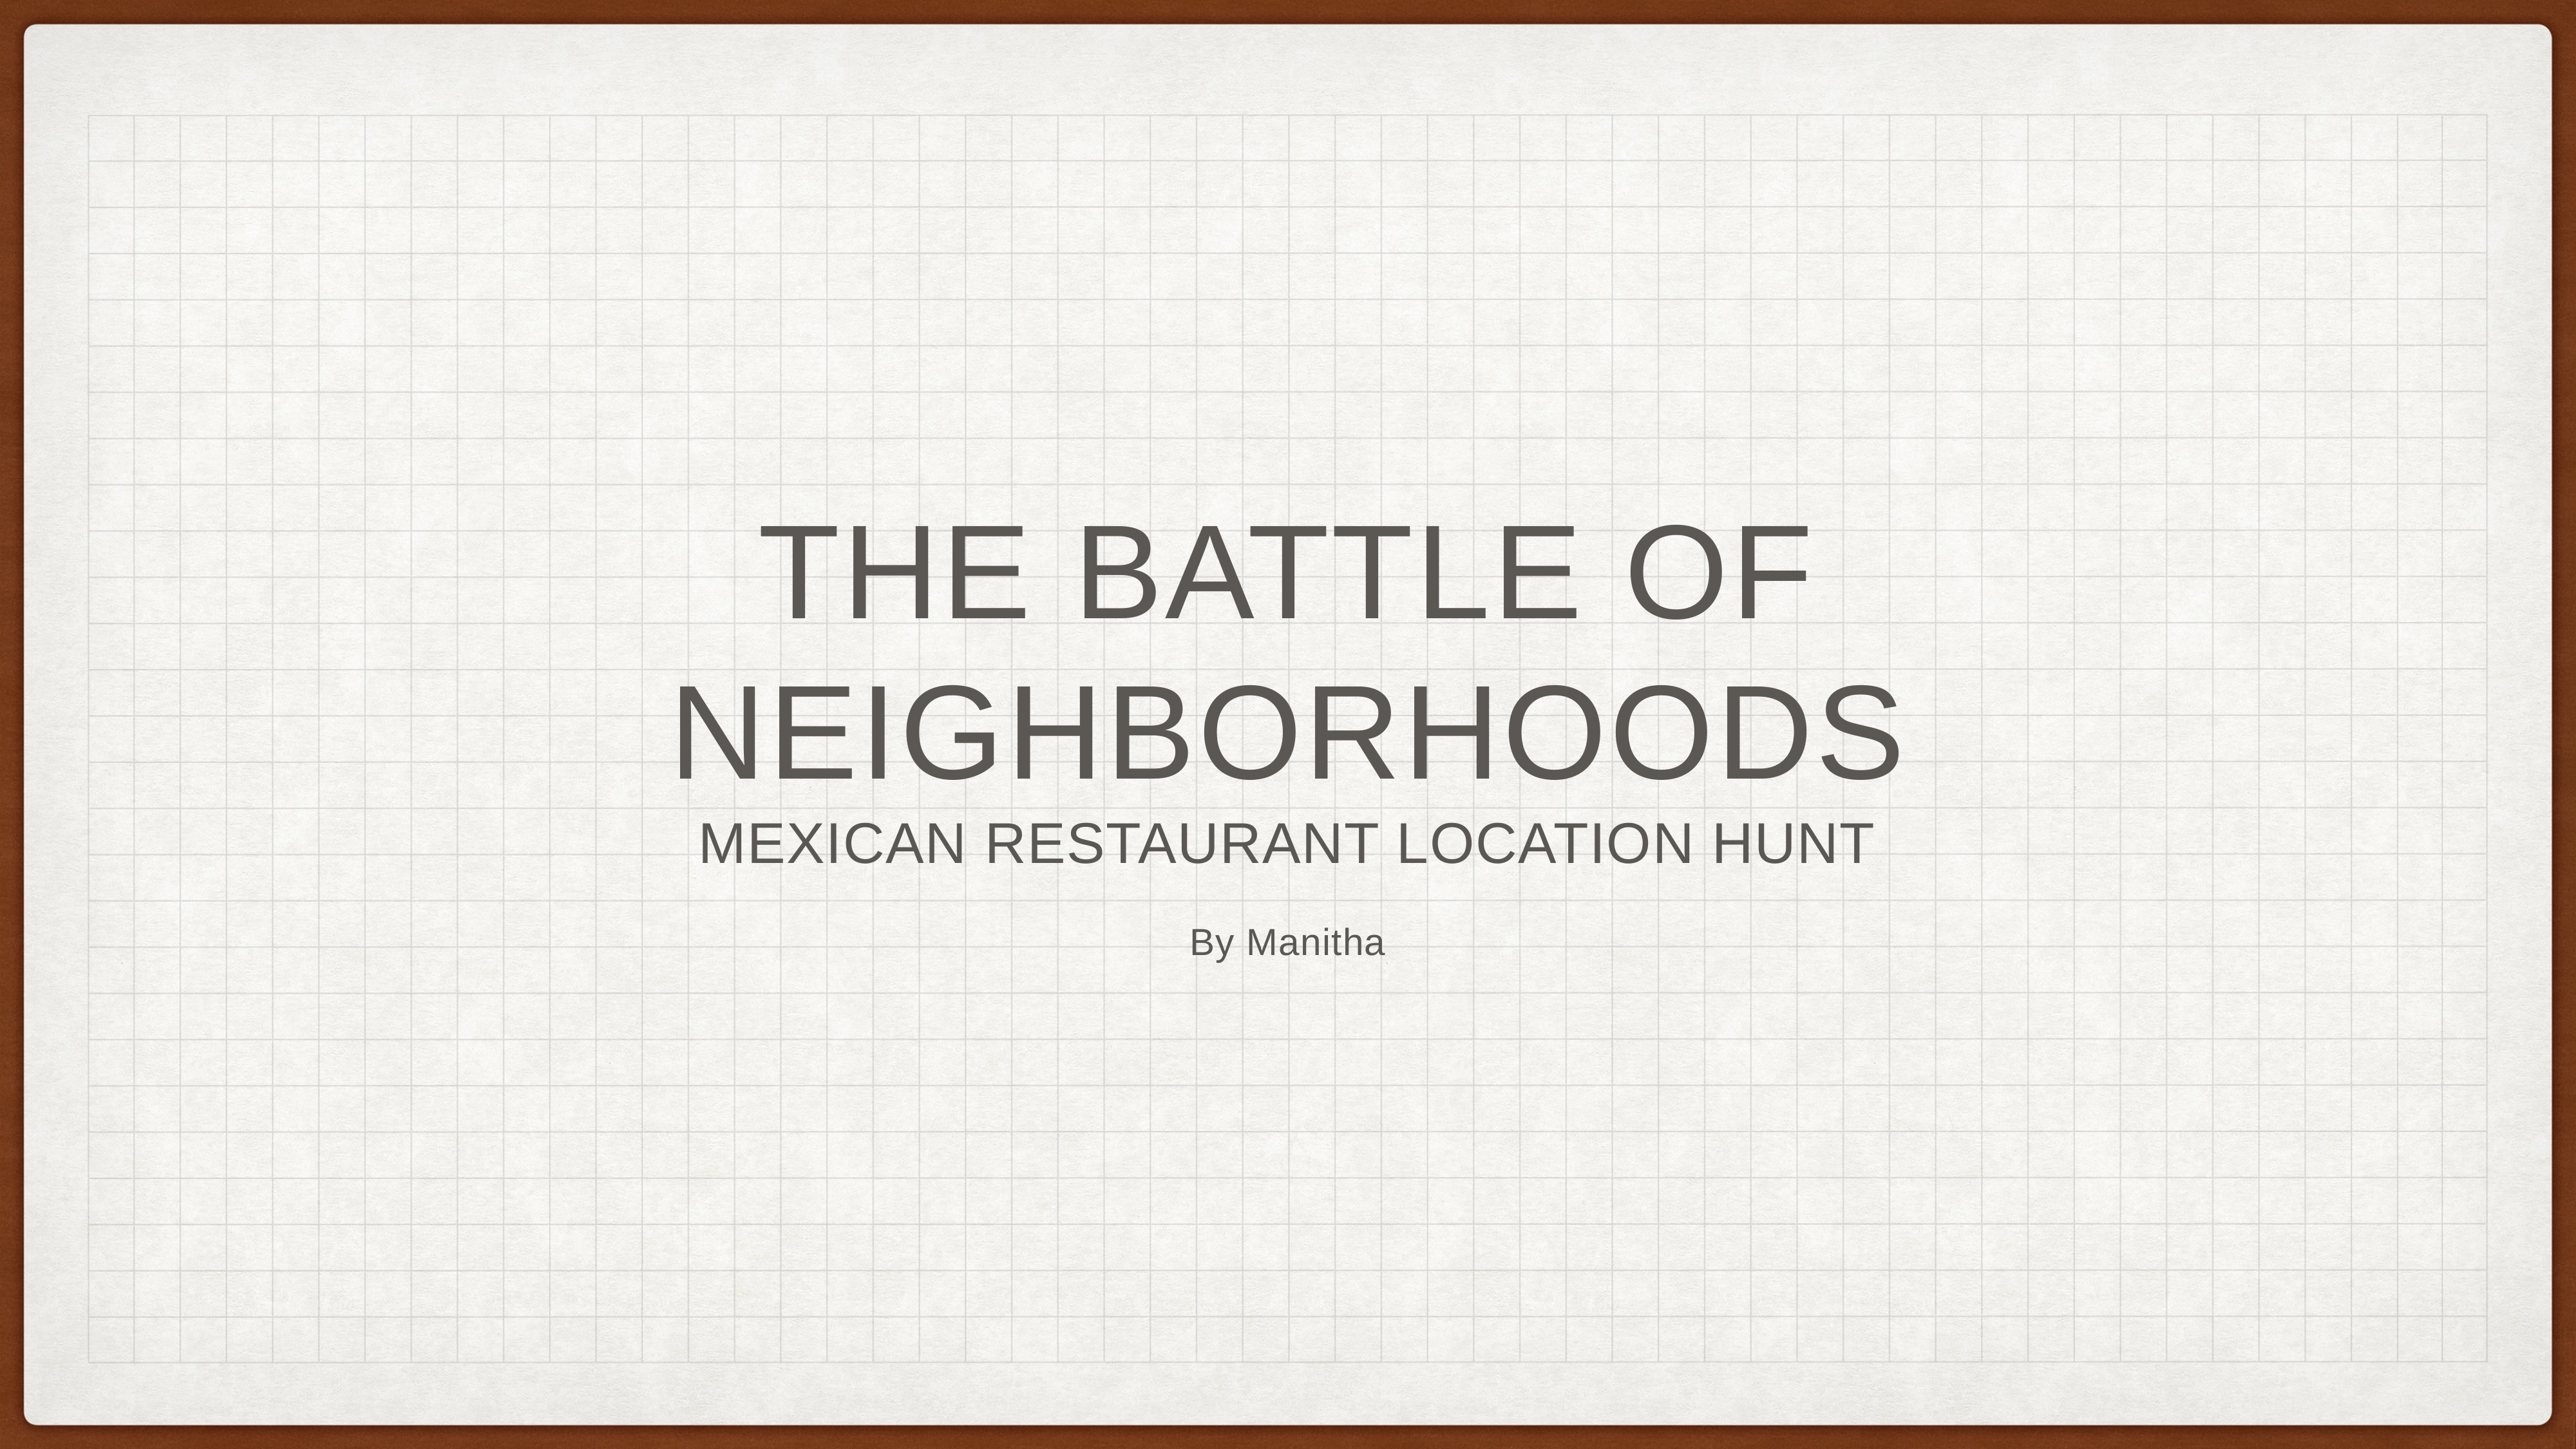

# The battle of neighborhoods
Mexican restaurant location hunt
By Manitha
1